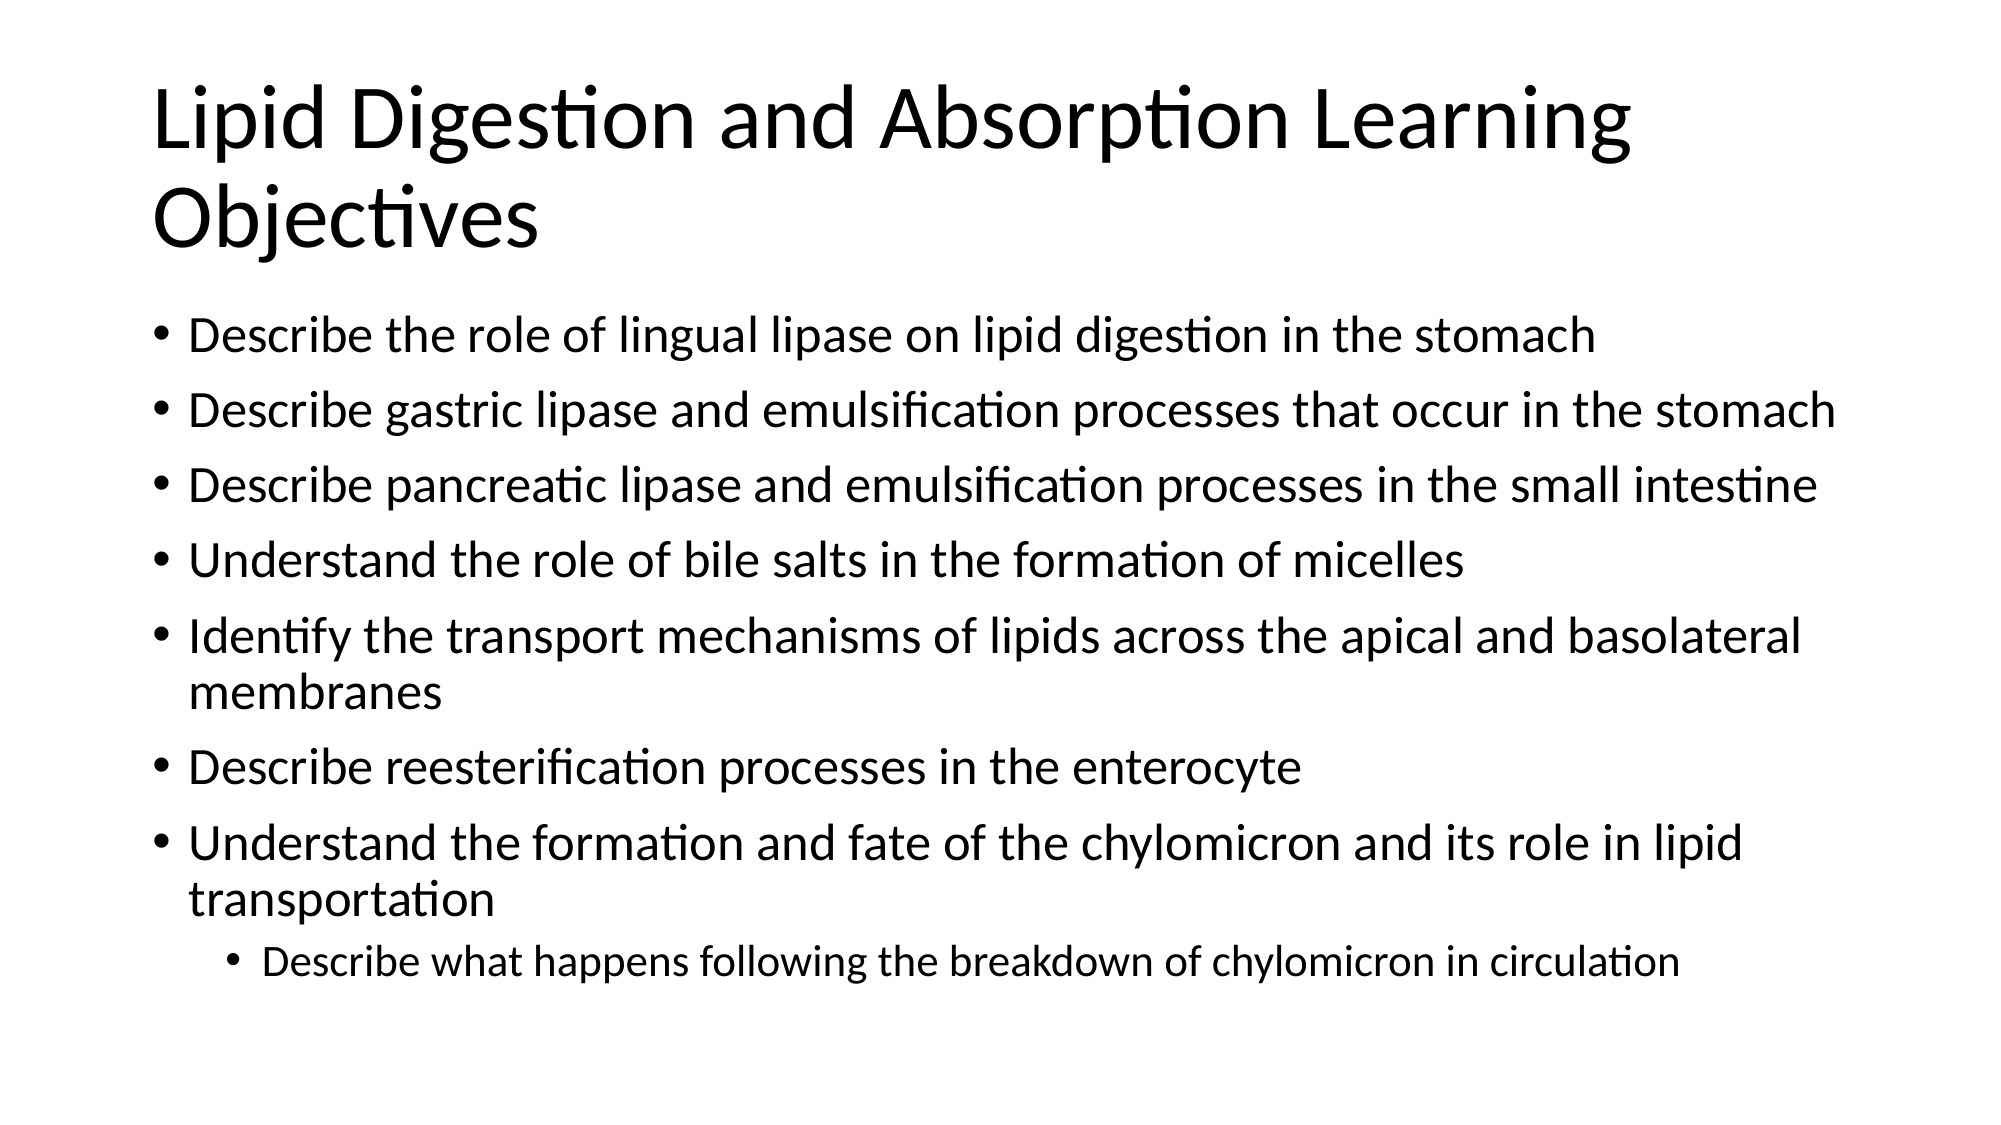

# Lipid Digestion and Absorption Learning Objectives
Describe the role of lingual lipase on lipid digestion in the stomach
Describe gastric lipase and emulsification processes that occur in the stomach
Describe pancreatic lipase and emulsification processes in the small intestine
Understand the role of bile salts in the formation of micelles
Identify the transport mechanisms of lipids across the apical and basolateral membranes
Describe reesterification processes in the enterocyte
Understand the formation and fate of the chylomicron and its role in lipid transportation
Describe what happens following the breakdown of chylomicron in circulation